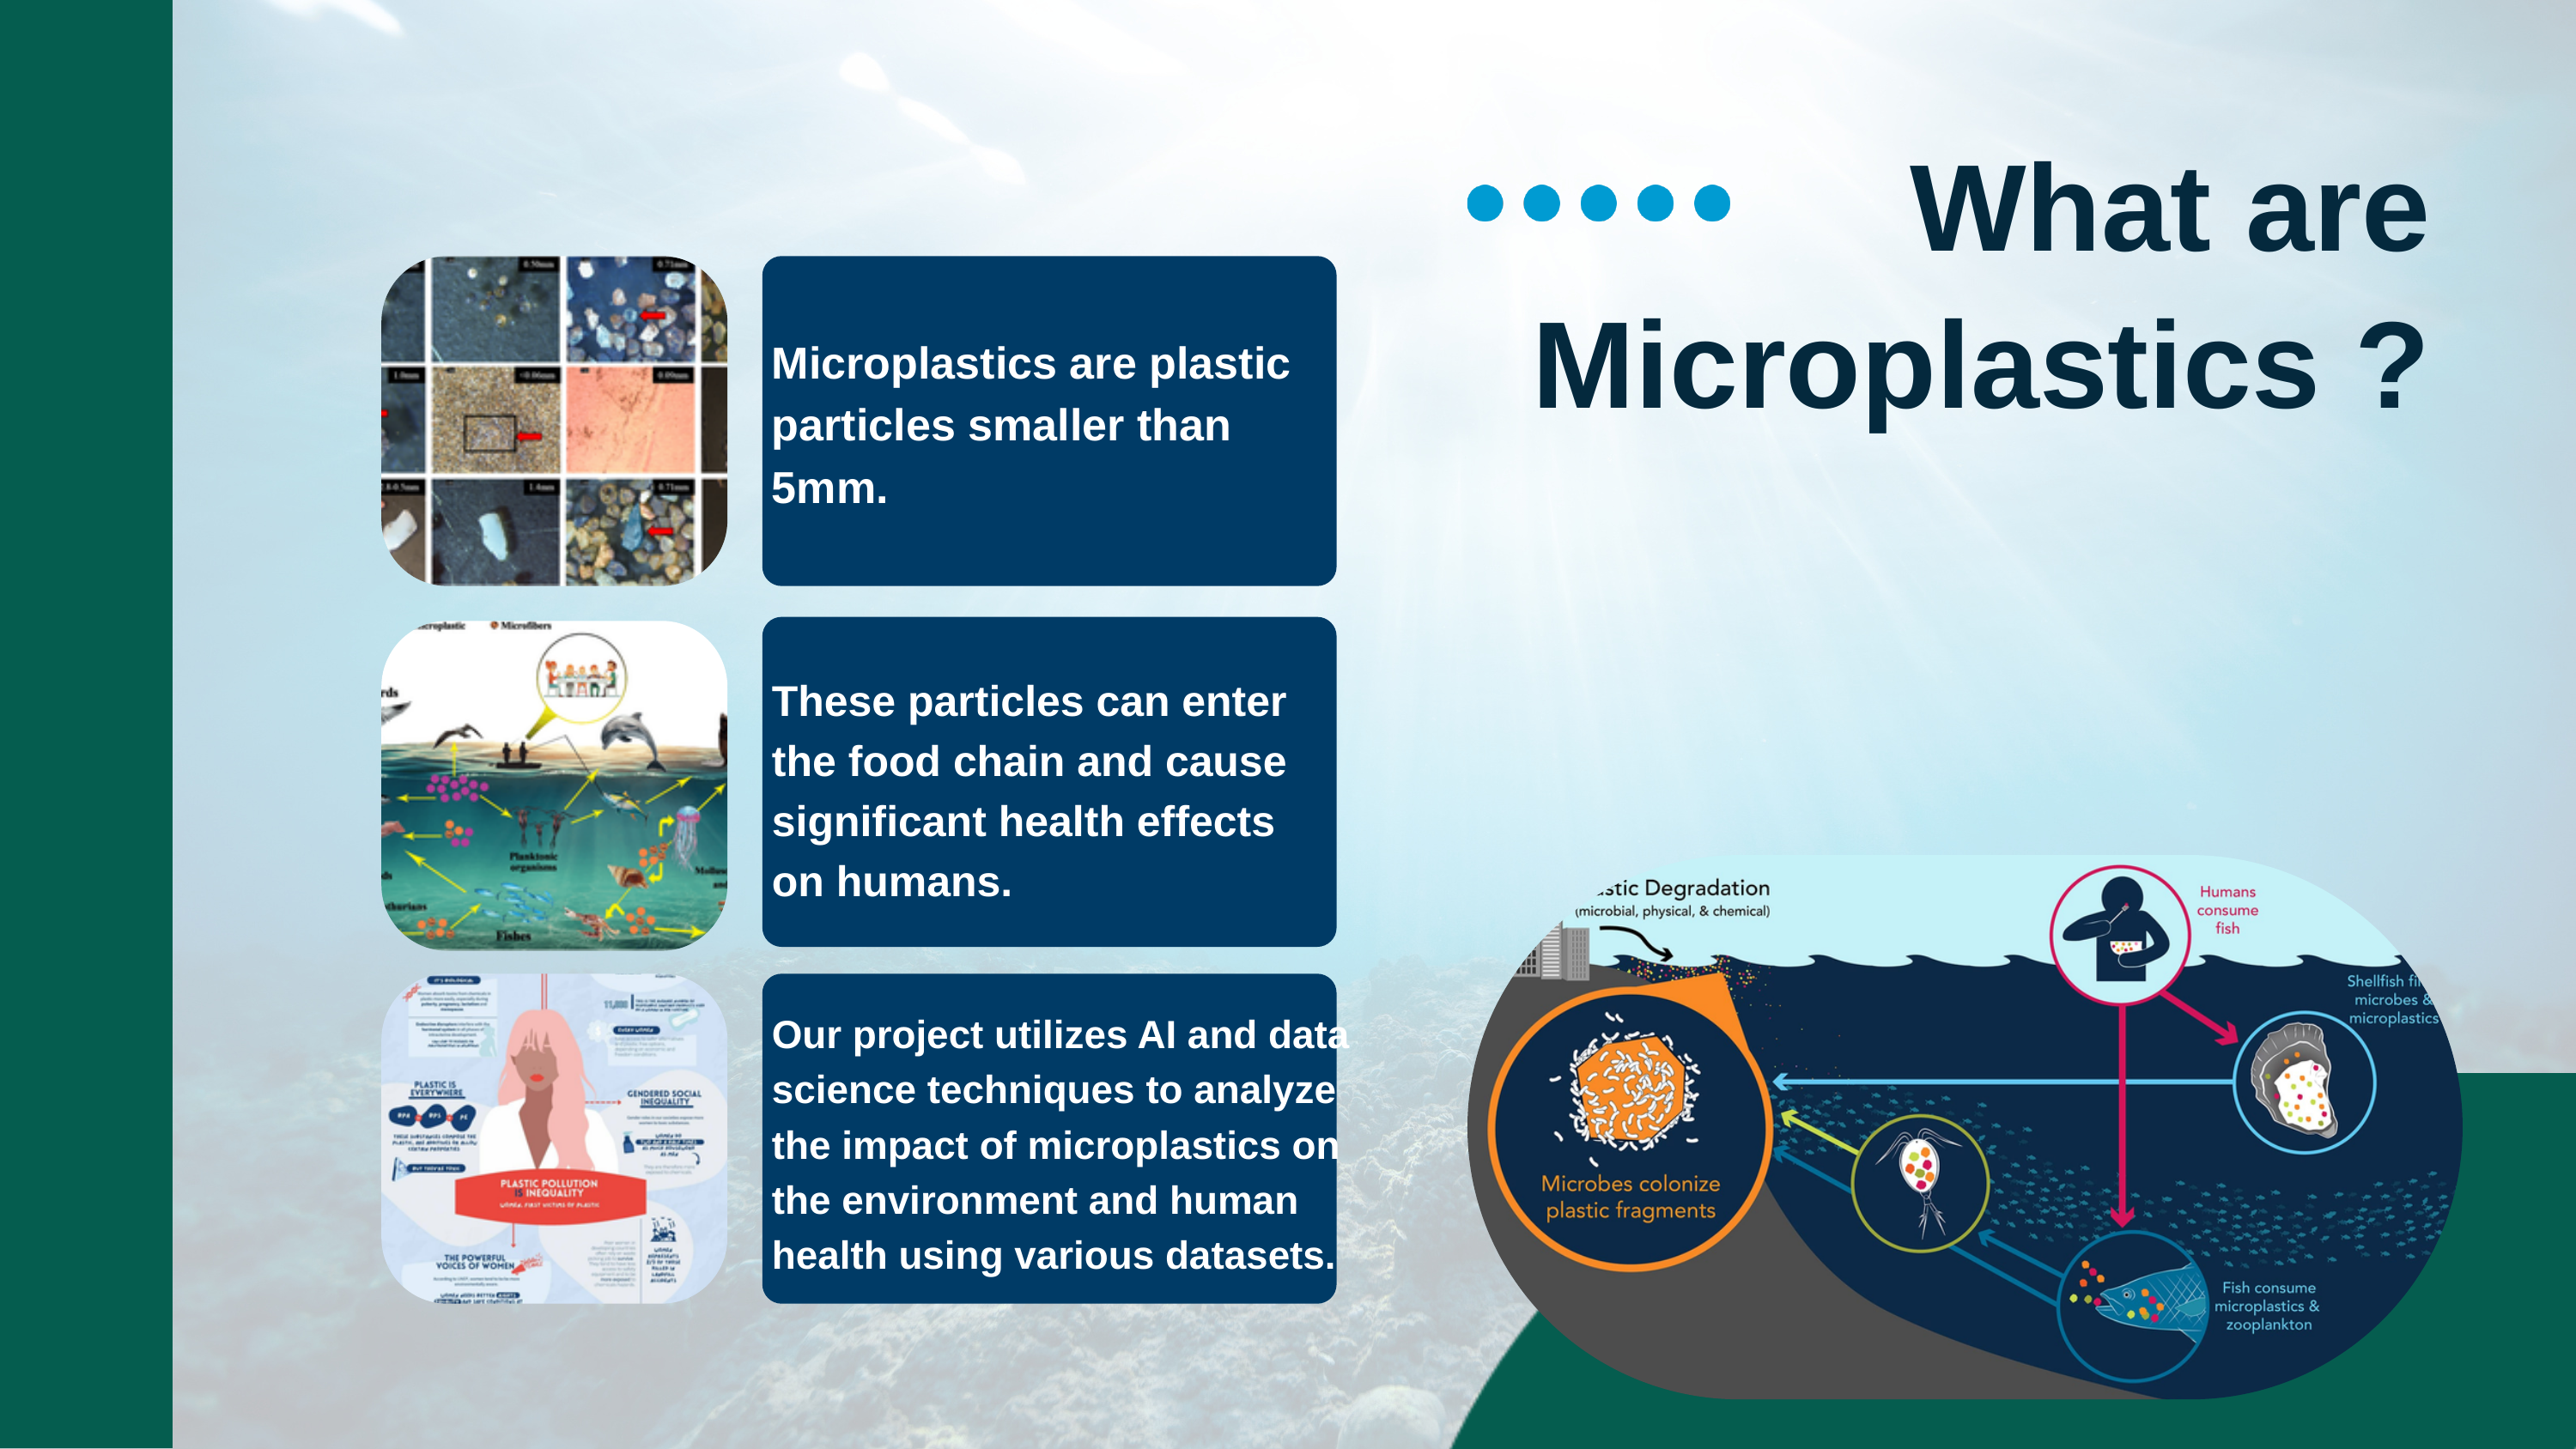

What are Microplastics ?

Microplastics are plastic particles smaller than 5mm.

These particles can enter the food chain and cause significant health effects on humans.

Our project utilizes AI and data science techniques to analyze the impact of microplastics on the environment and human health using various datasets.